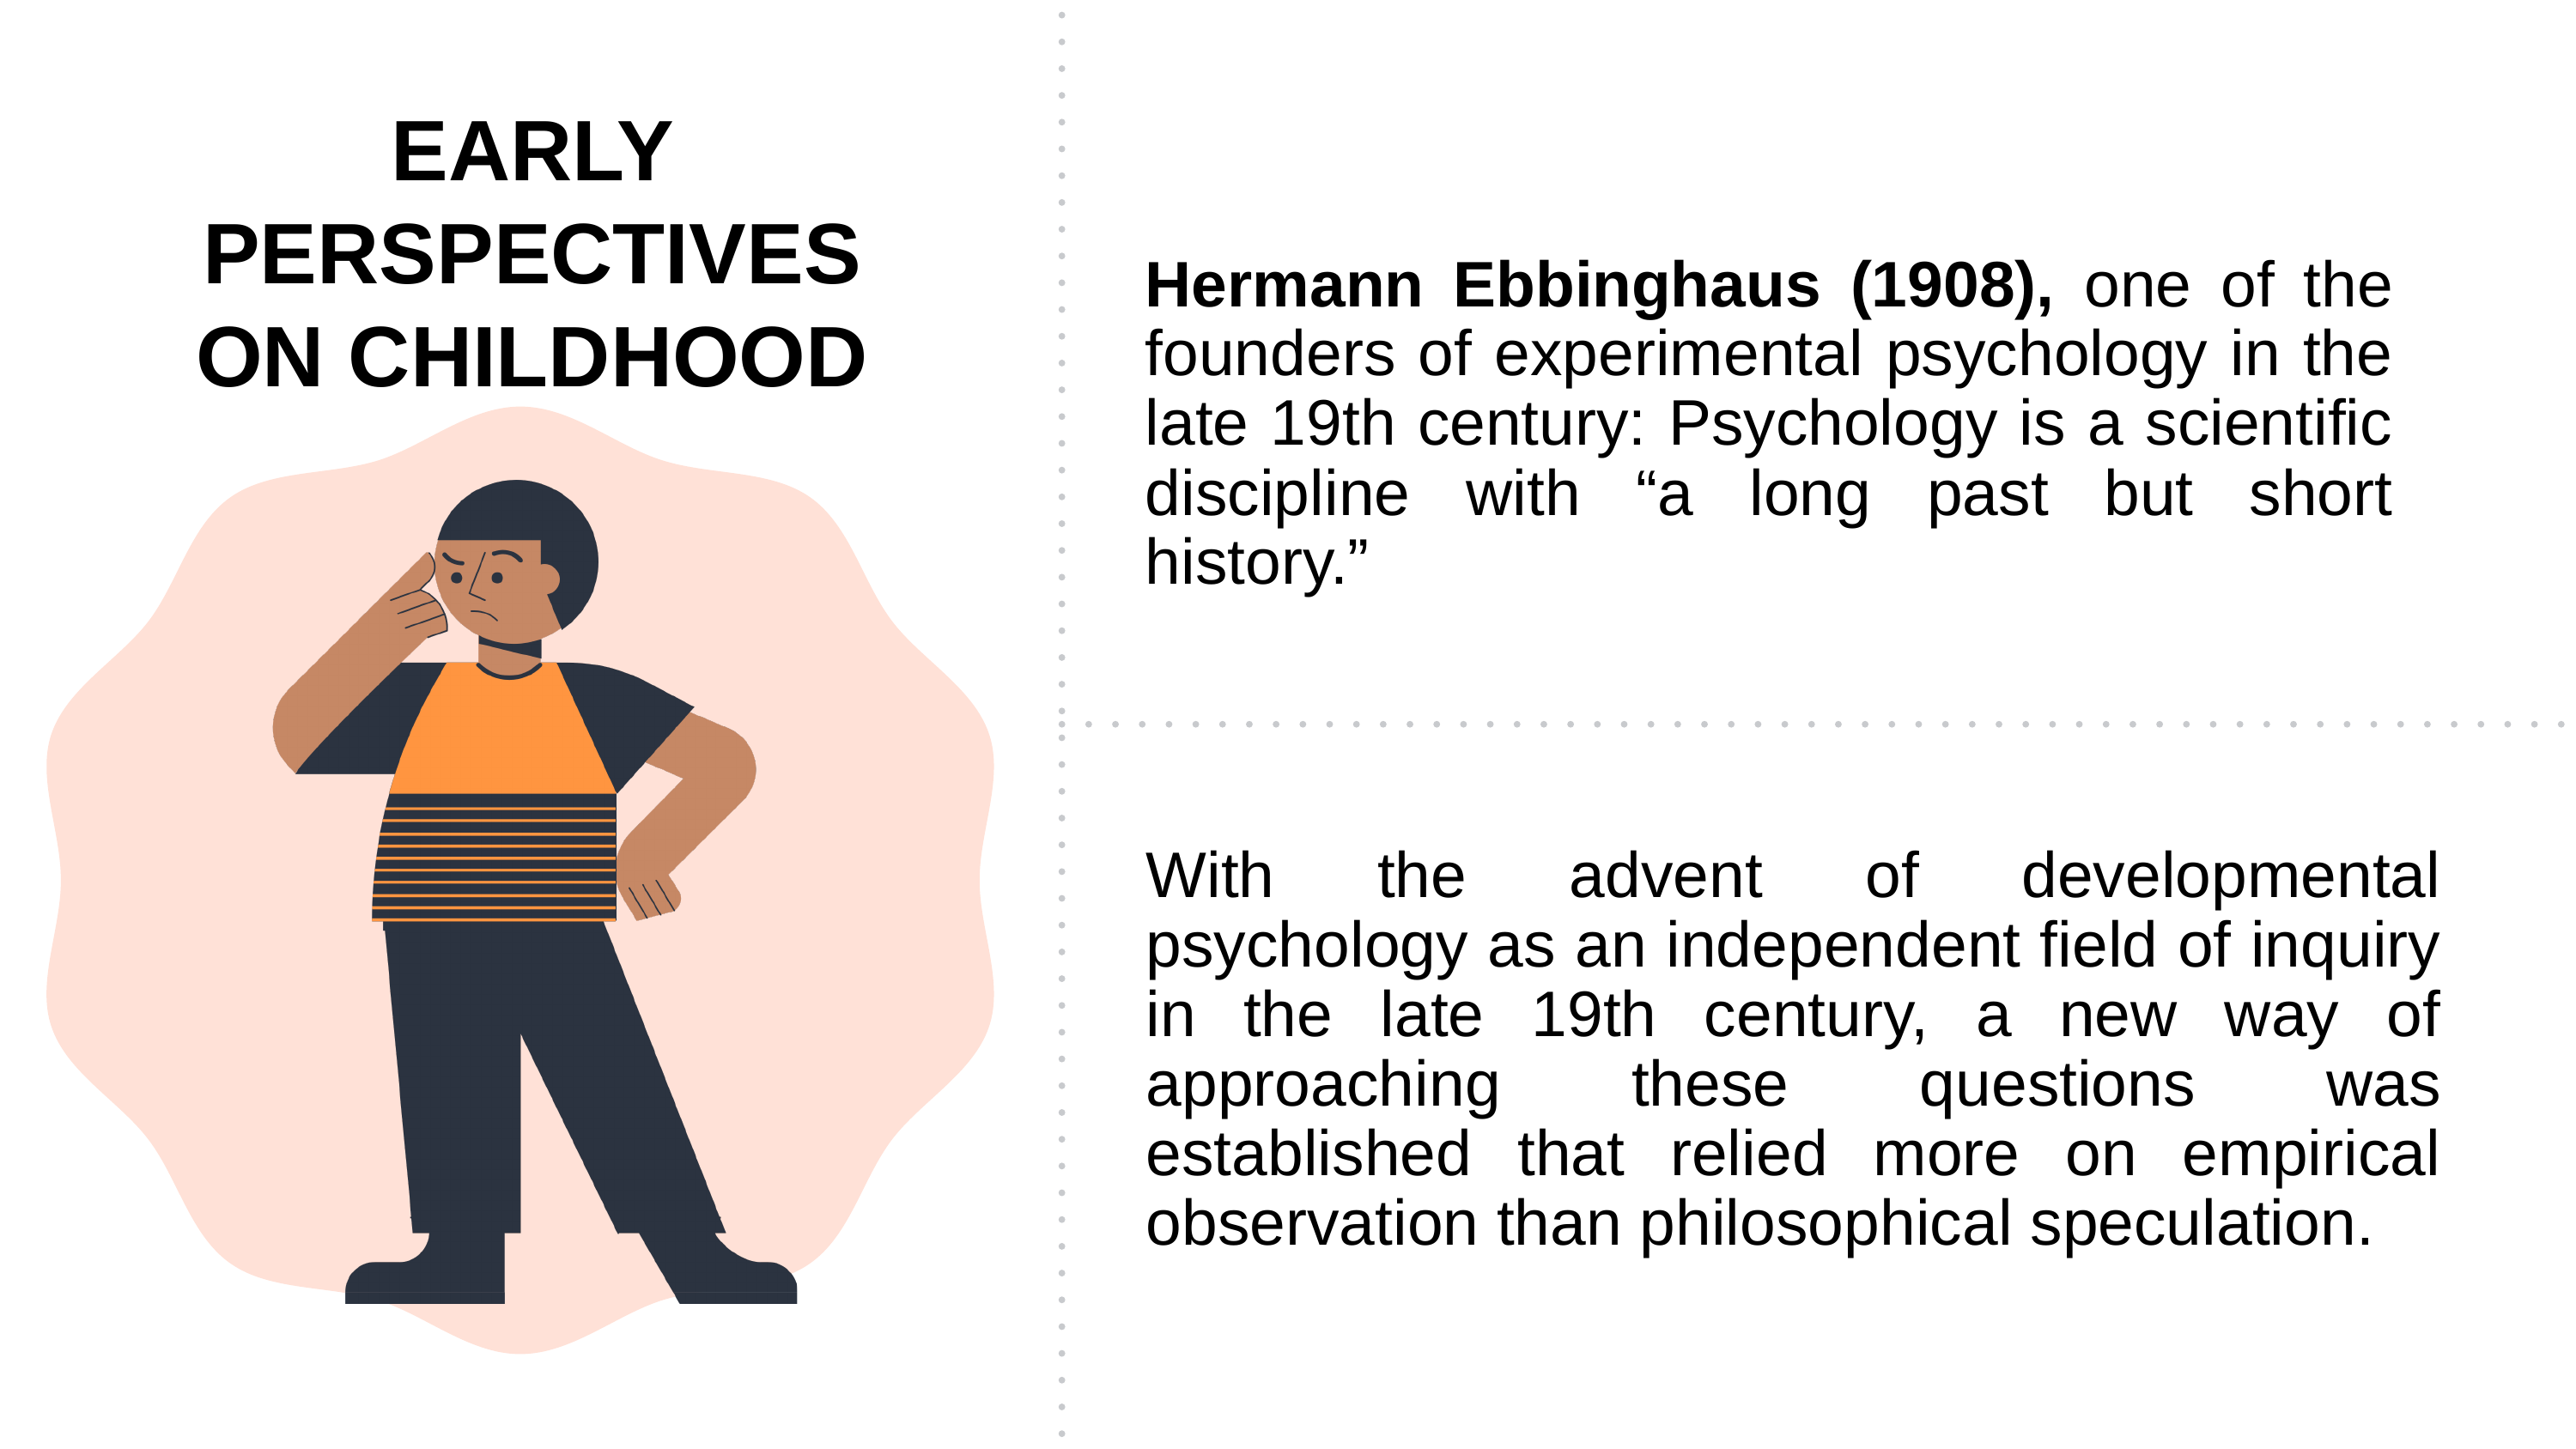

EARLY PERSPECTIVES ON CHILDHOOD
Hermann Ebbinghaus (1908), one of the founders of experimental psychology in the late 19th century: Psychology is a scientific discipline with “a long past but short history.”

With the advent of developmental psychology as an independent field of inquiry in the late 19th century, a new way of approaching these questions was established that relied more on empirical observation than philosophical speculation.